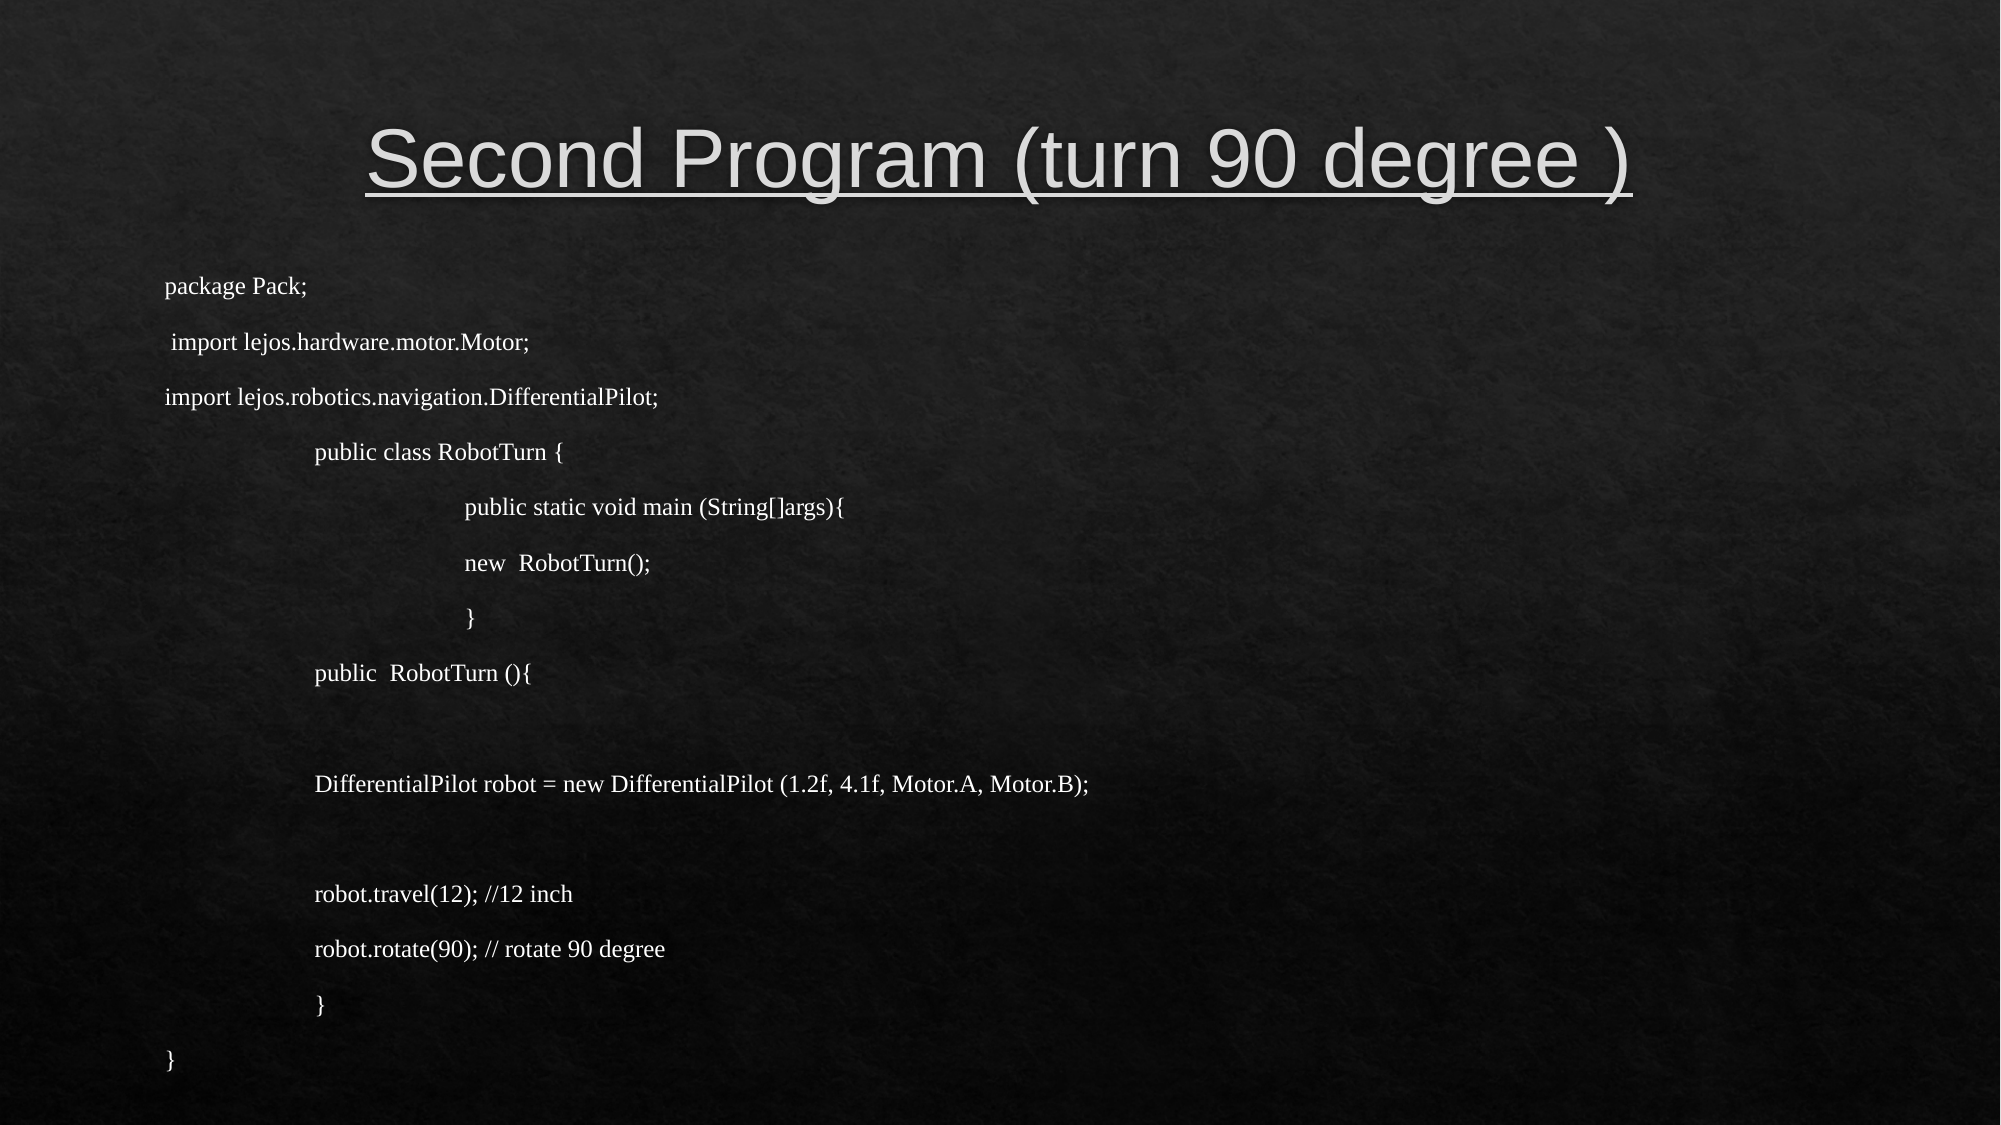

# Second Program (turn 90 degree )
package Pack;
 import lejos.hardware.motor.Motor;
import lejos.robotics.navigation.DifferentialPilot;
 	public class RobotTurn {
		public static void main (String[]args){
		new  RobotTurn();
		}
	public  RobotTurn (){

	DifferentialPilot robot = new DifferentialPilot (1.2f, 4.1f, Motor.A, Motor.B);

	robot.travel(12); //12 inch
	robot.rotate(90); // rotate 90 degree
	}
}